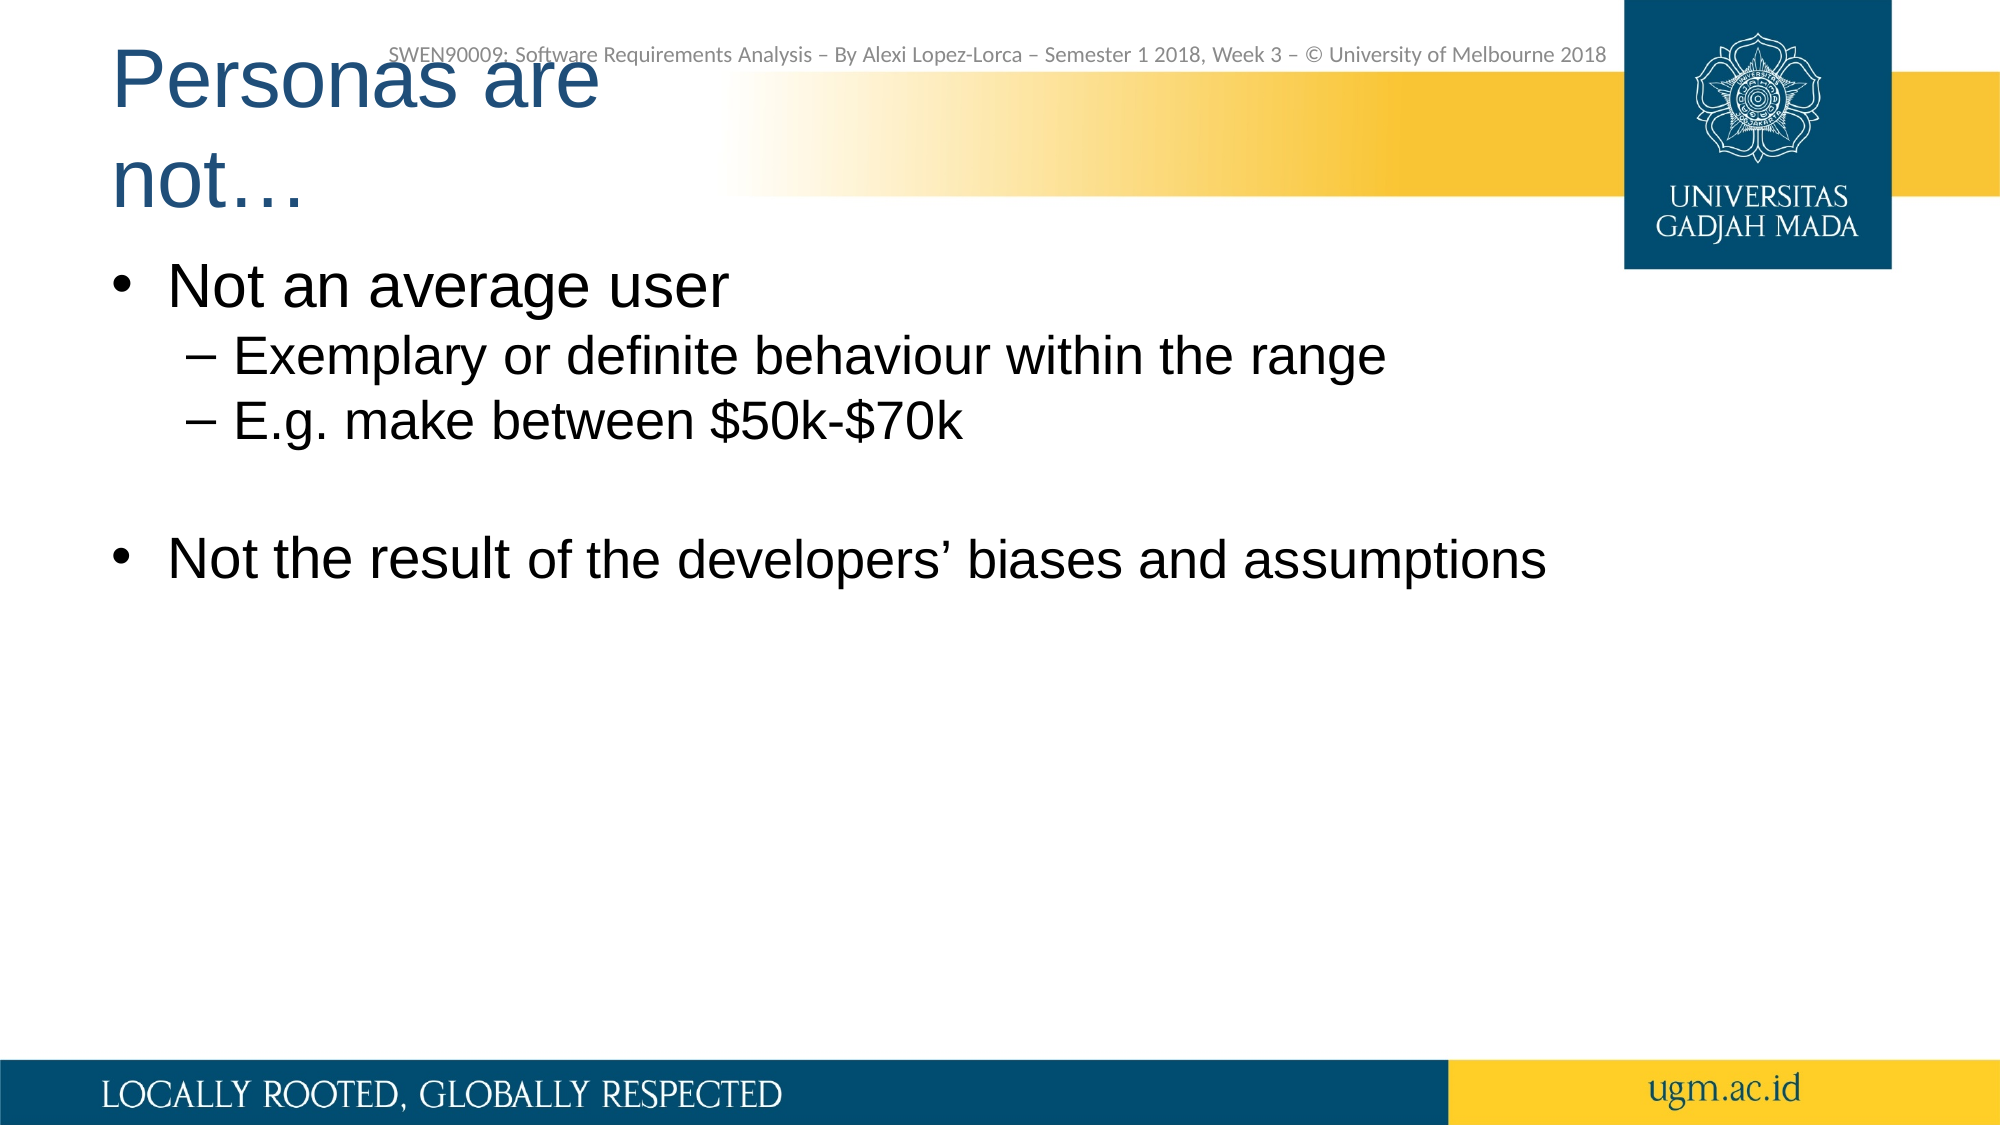

SWEN90009: Software Requirements Analysis – By Alexi Lopez-Lorca – Semester 1 2018, Week 3 – © University of Melbourne 2018
# Personas are not…
Not an average user
Exemplary or definite behaviour within the range
E.g. make between $50k-$70k

Not the result of the developers’ biases and assumptions